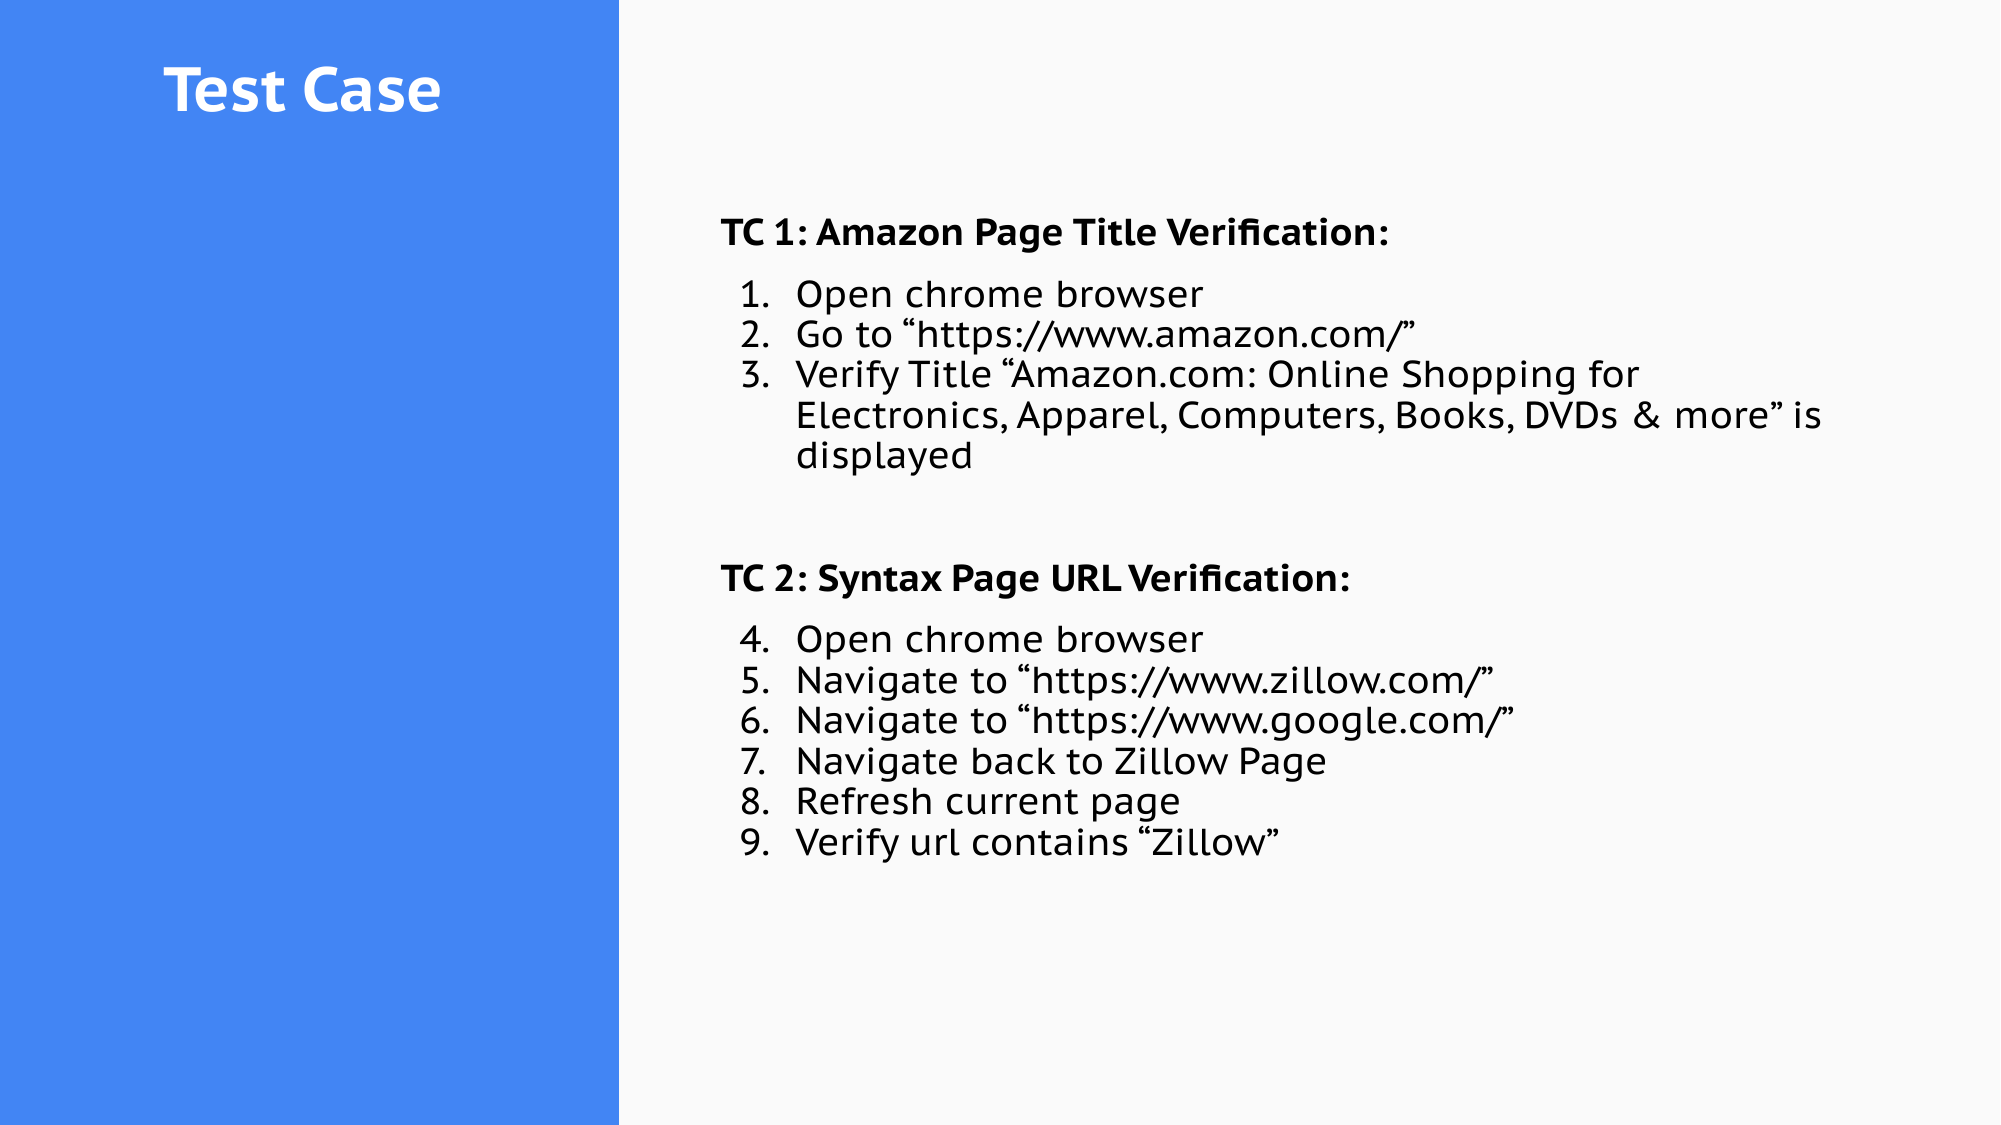

# Test Case
TC 1: Amazon Page Title Verification:
Open chrome browser
Go to “https://www.amazon.com/”
Verify Title “Amazon.com: Online Shopping for Electronics, Apparel, Computers, Books, DVDs & more” is displayed

TC 2: Syntax Page URL Verification:
Open chrome browser
Navigate to “https://www.zillow.com/”
Navigate to “https://www.google.com/”
Navigate back to Zillow Page
Refresh current page
Verify url contains “Zillow”